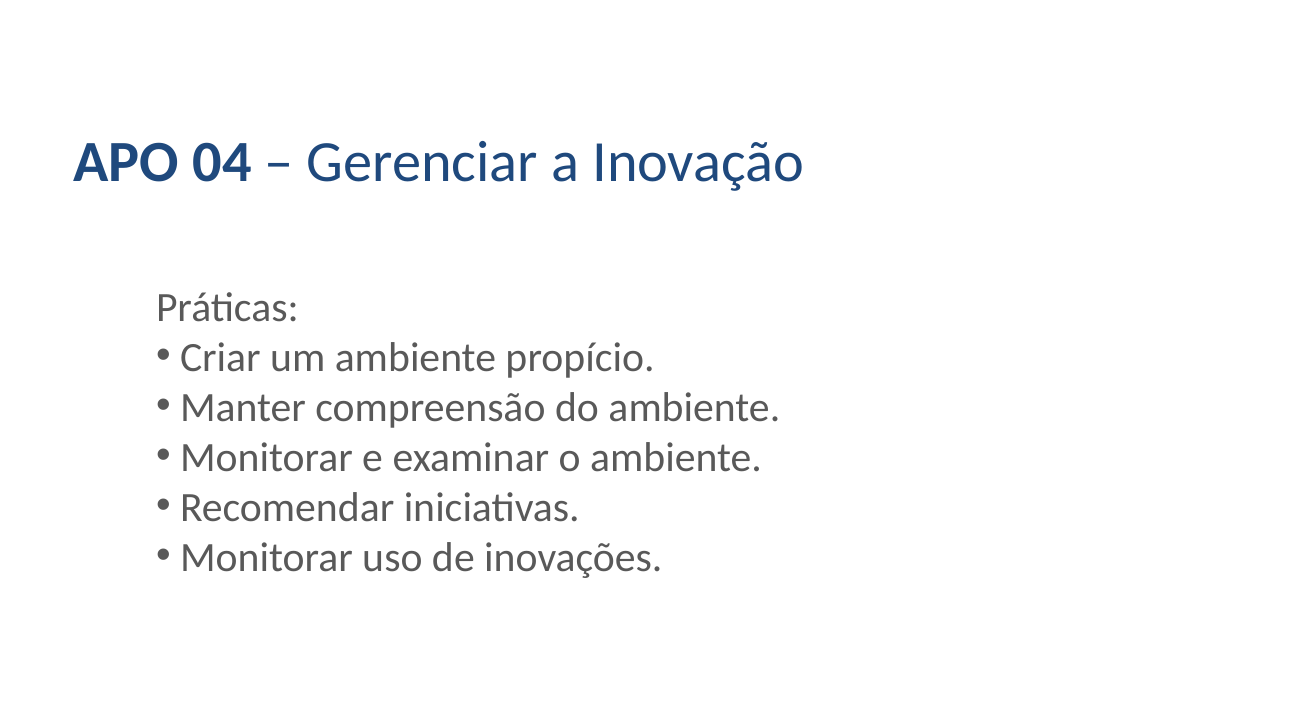

APO 04 – Gerenciar a Inovação

Práticas:
 Criar um ambiente propício.
 Manter compreensão do ambiente.
 Monitorar e examinar o ambiente.
 Recomendar iniciativas.
 Monitorar uso de inovações.